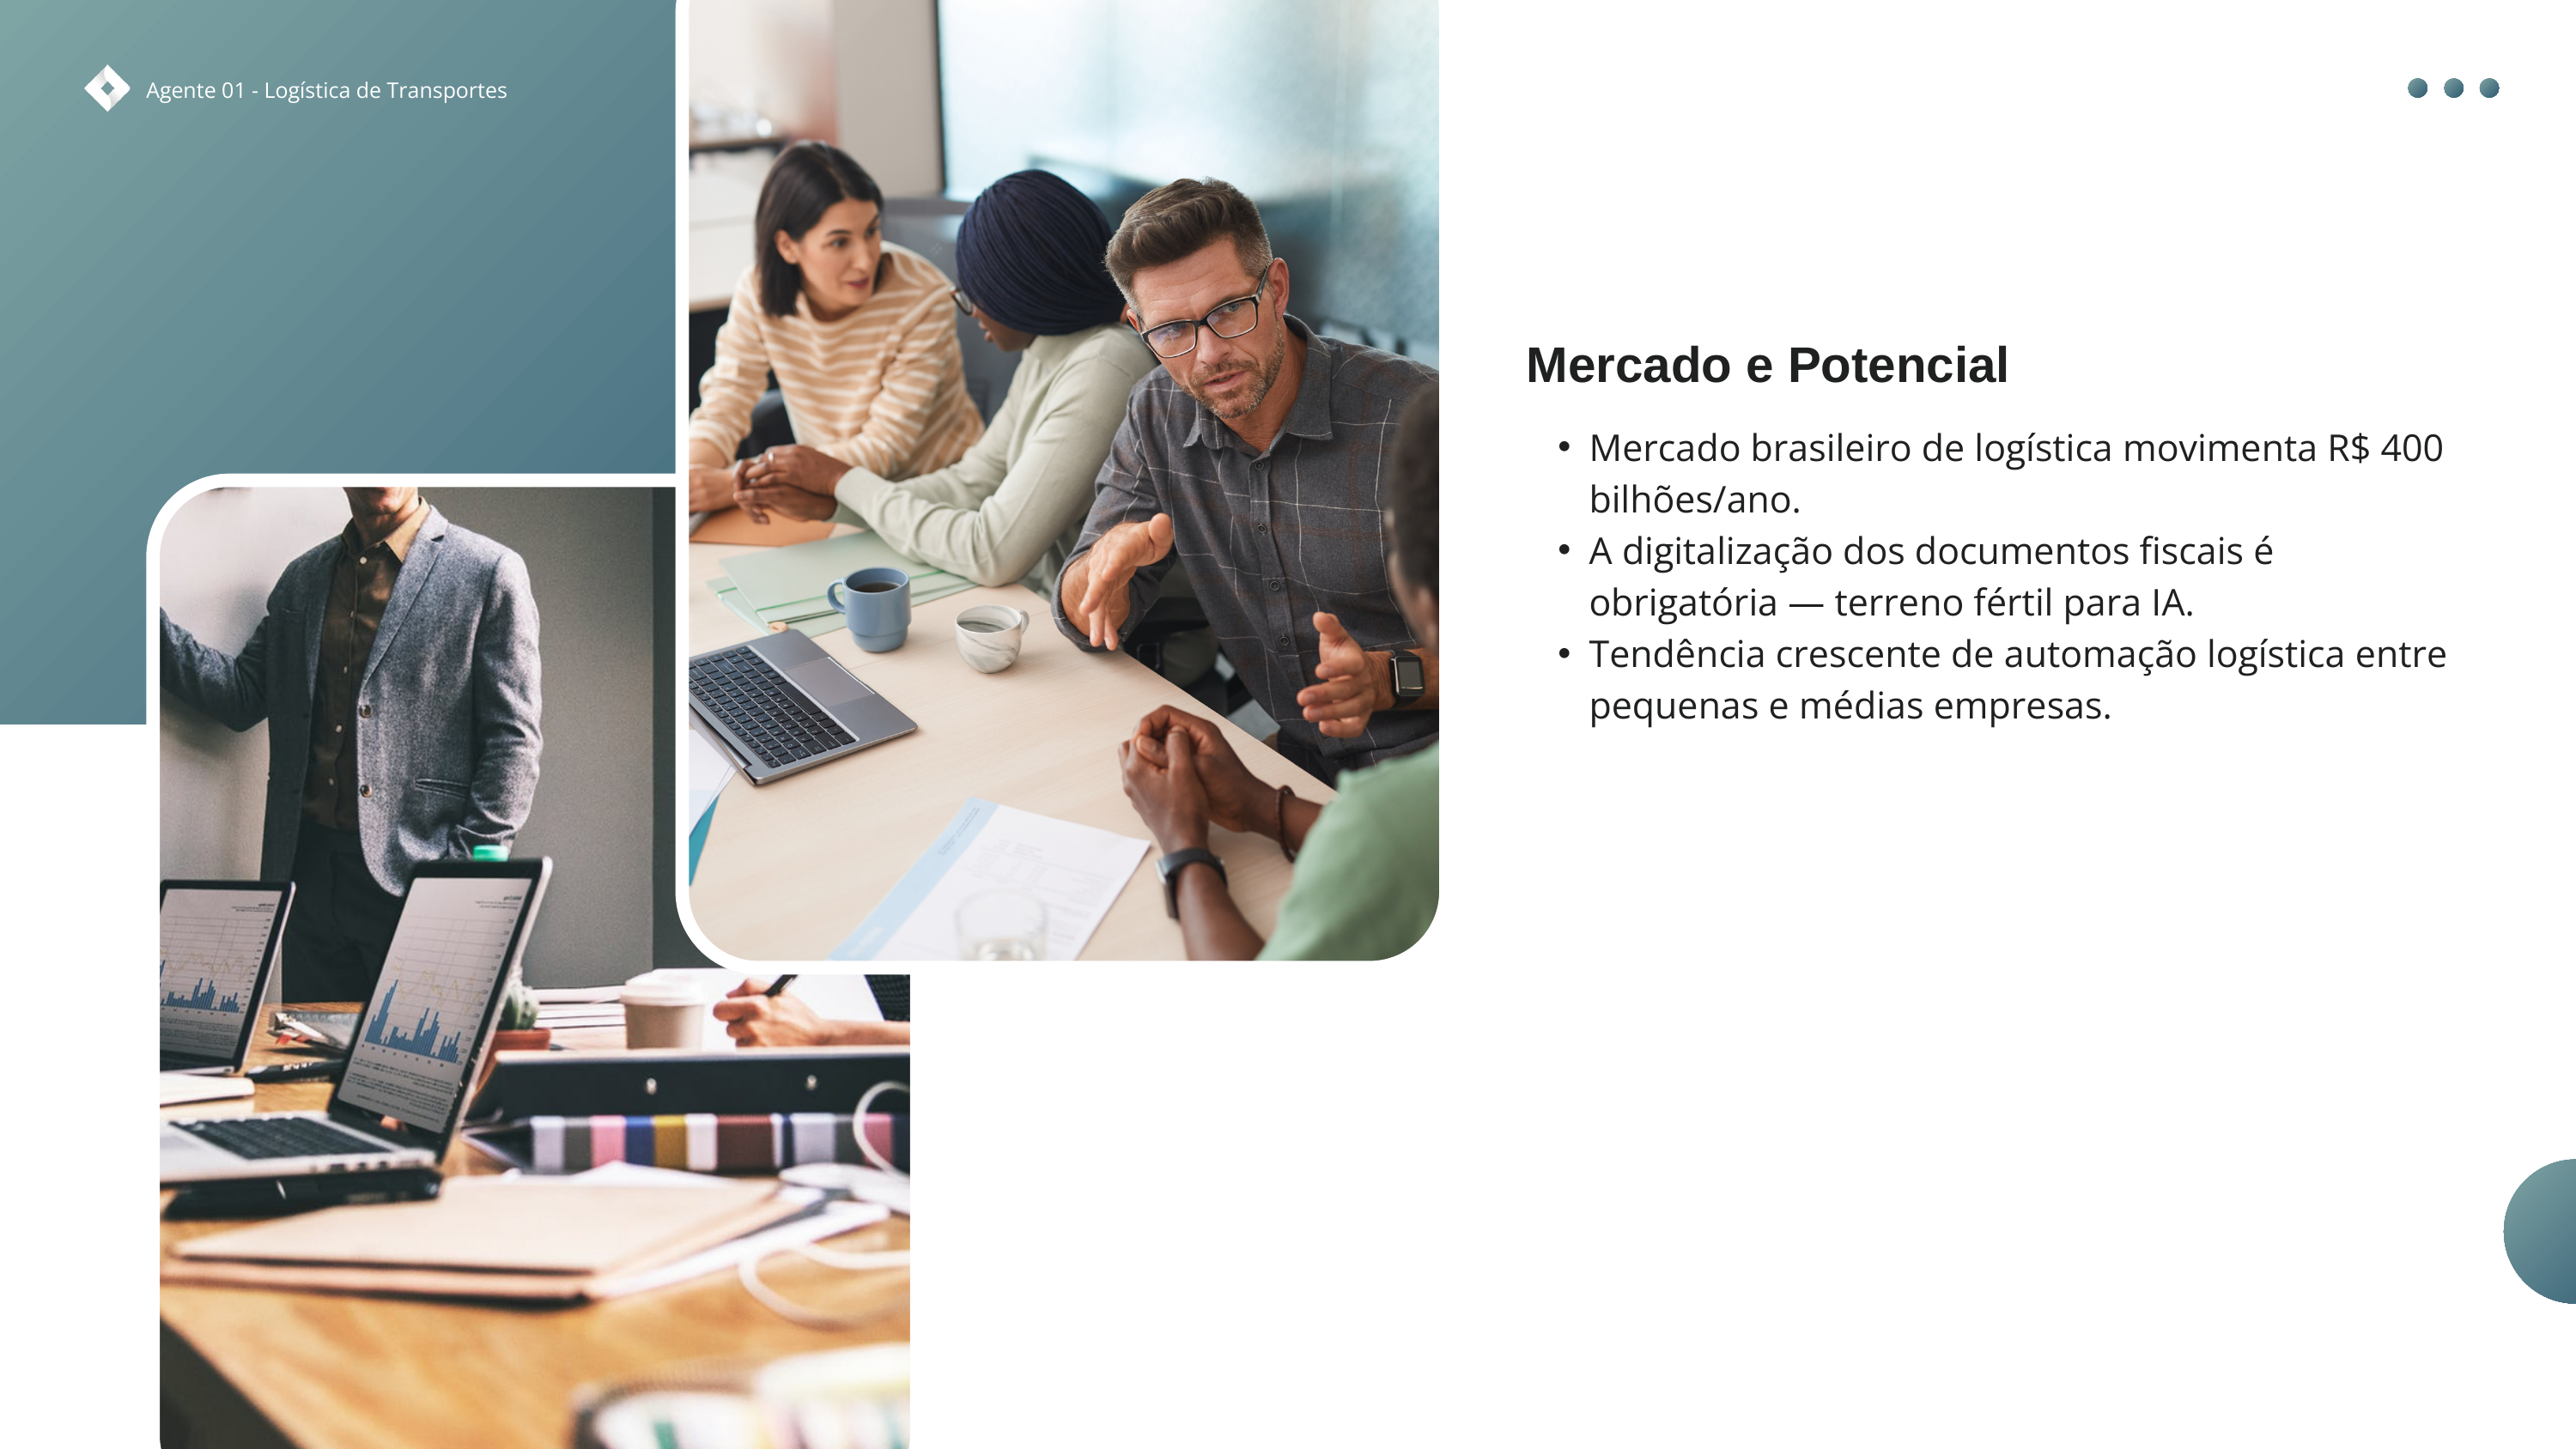

Agente 01 - Logística de Transportes

Mercado e Potencial
Mercado brasileiro de logística movimenta R$ 400 bilhões/ano.
A digitalização dos documentos fiscais é obrigatória — terreno fértil para IA.
Tendência crescente de automação logística entre pequenas e médias empresas.